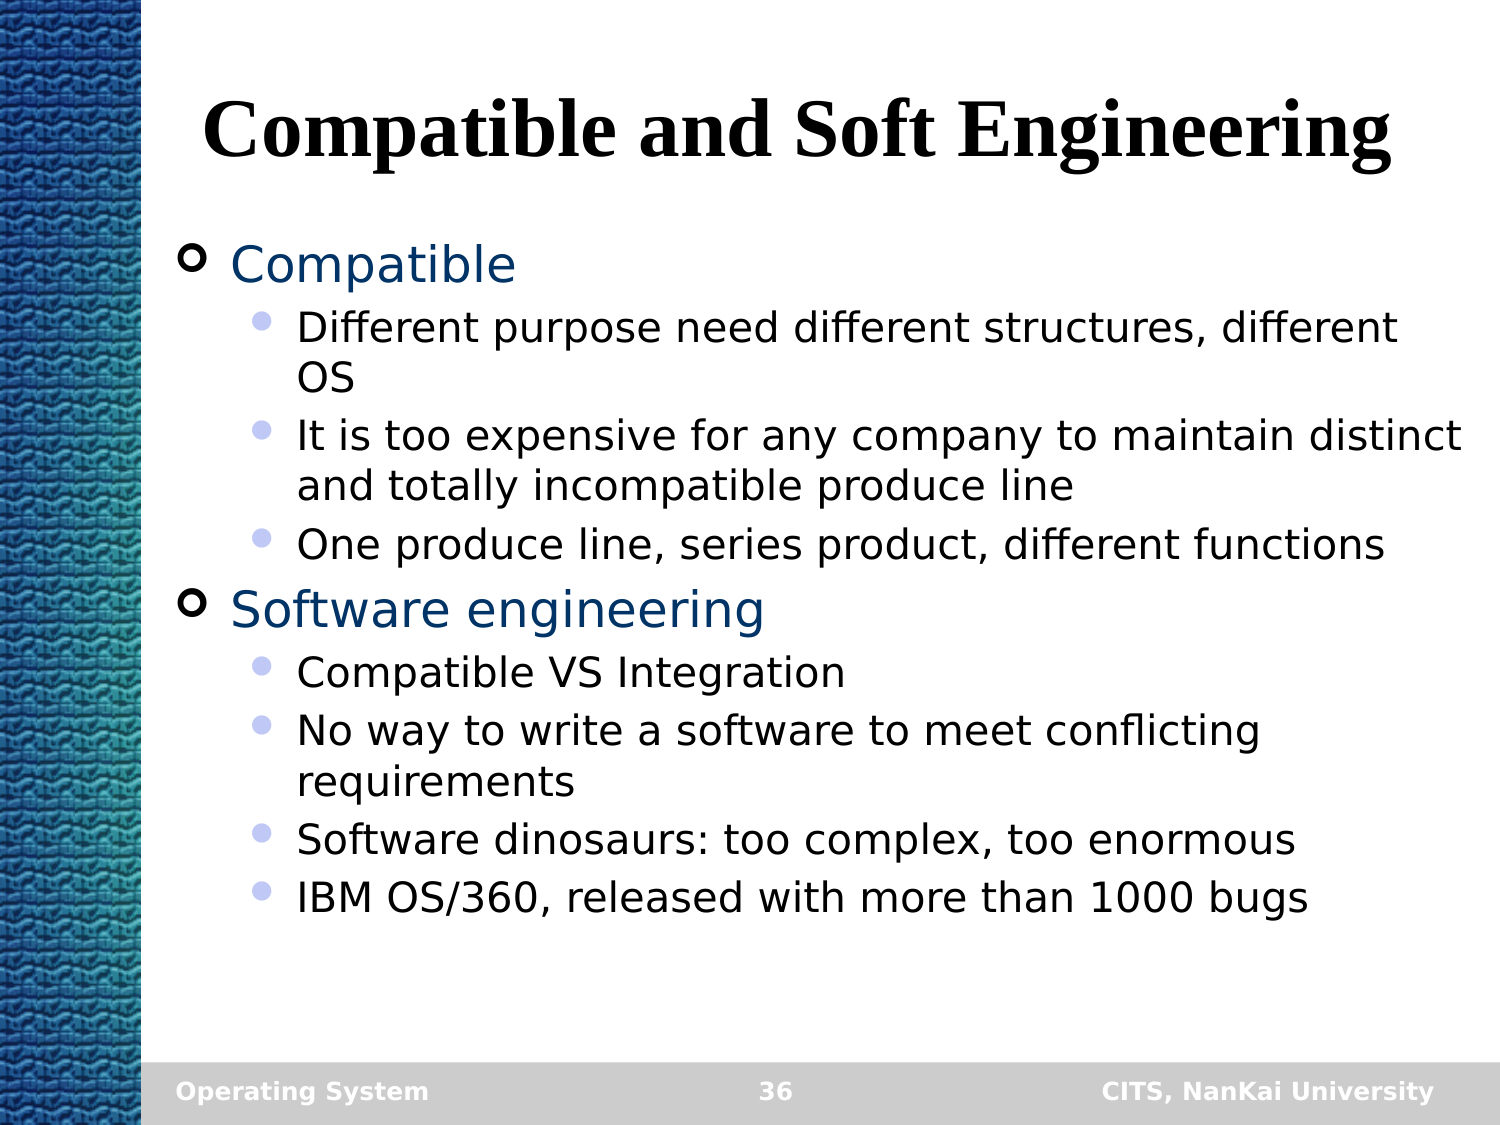

# Compatible and Soft Engineering
Compatible
Different purpose need different structures, different OS
It is too expensive for any company to maintain distinct and totally incompatible produce line
One produce line, series product, different functions
Software engineering
Compatible VS Integration
No way to write a software to meet conflicting requirements
Software dinosaurs: too complex, too enormous
IBM OS/360, released with more than 1000 bugs
Operating System
36
CITS, NanKai University